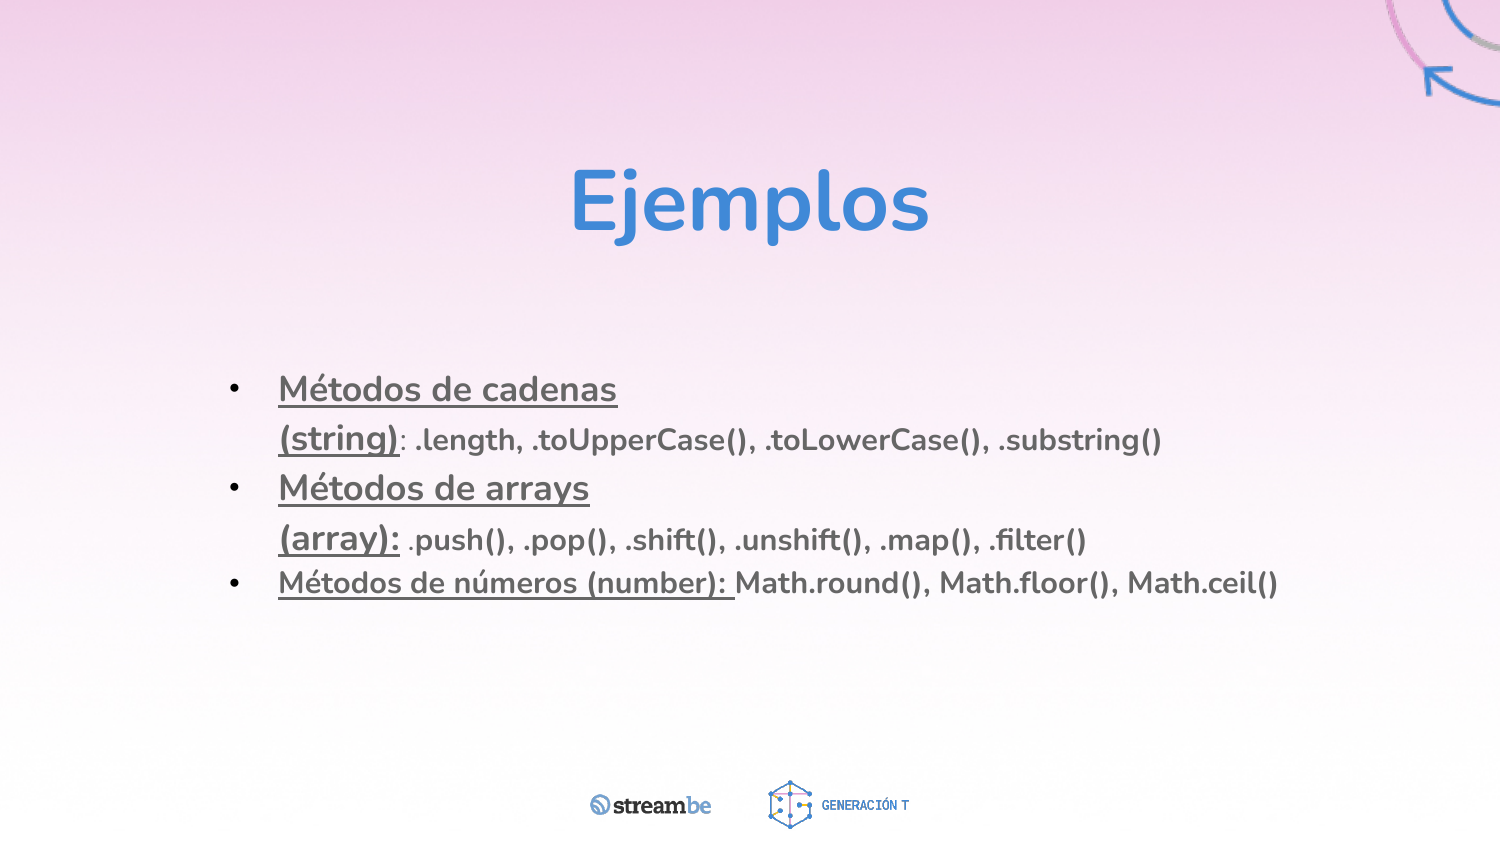

# Ejemplos

Métodos de cadenas (string): .length, .toUpperCase(), .toLowerCase(), .substring()
Métodos de arrays (array): .push(), .pop(), .shift(), .unshift(), .map(), .filter()
Métodos de números (number): Math.round(), Math.floor(), Math.ceil()